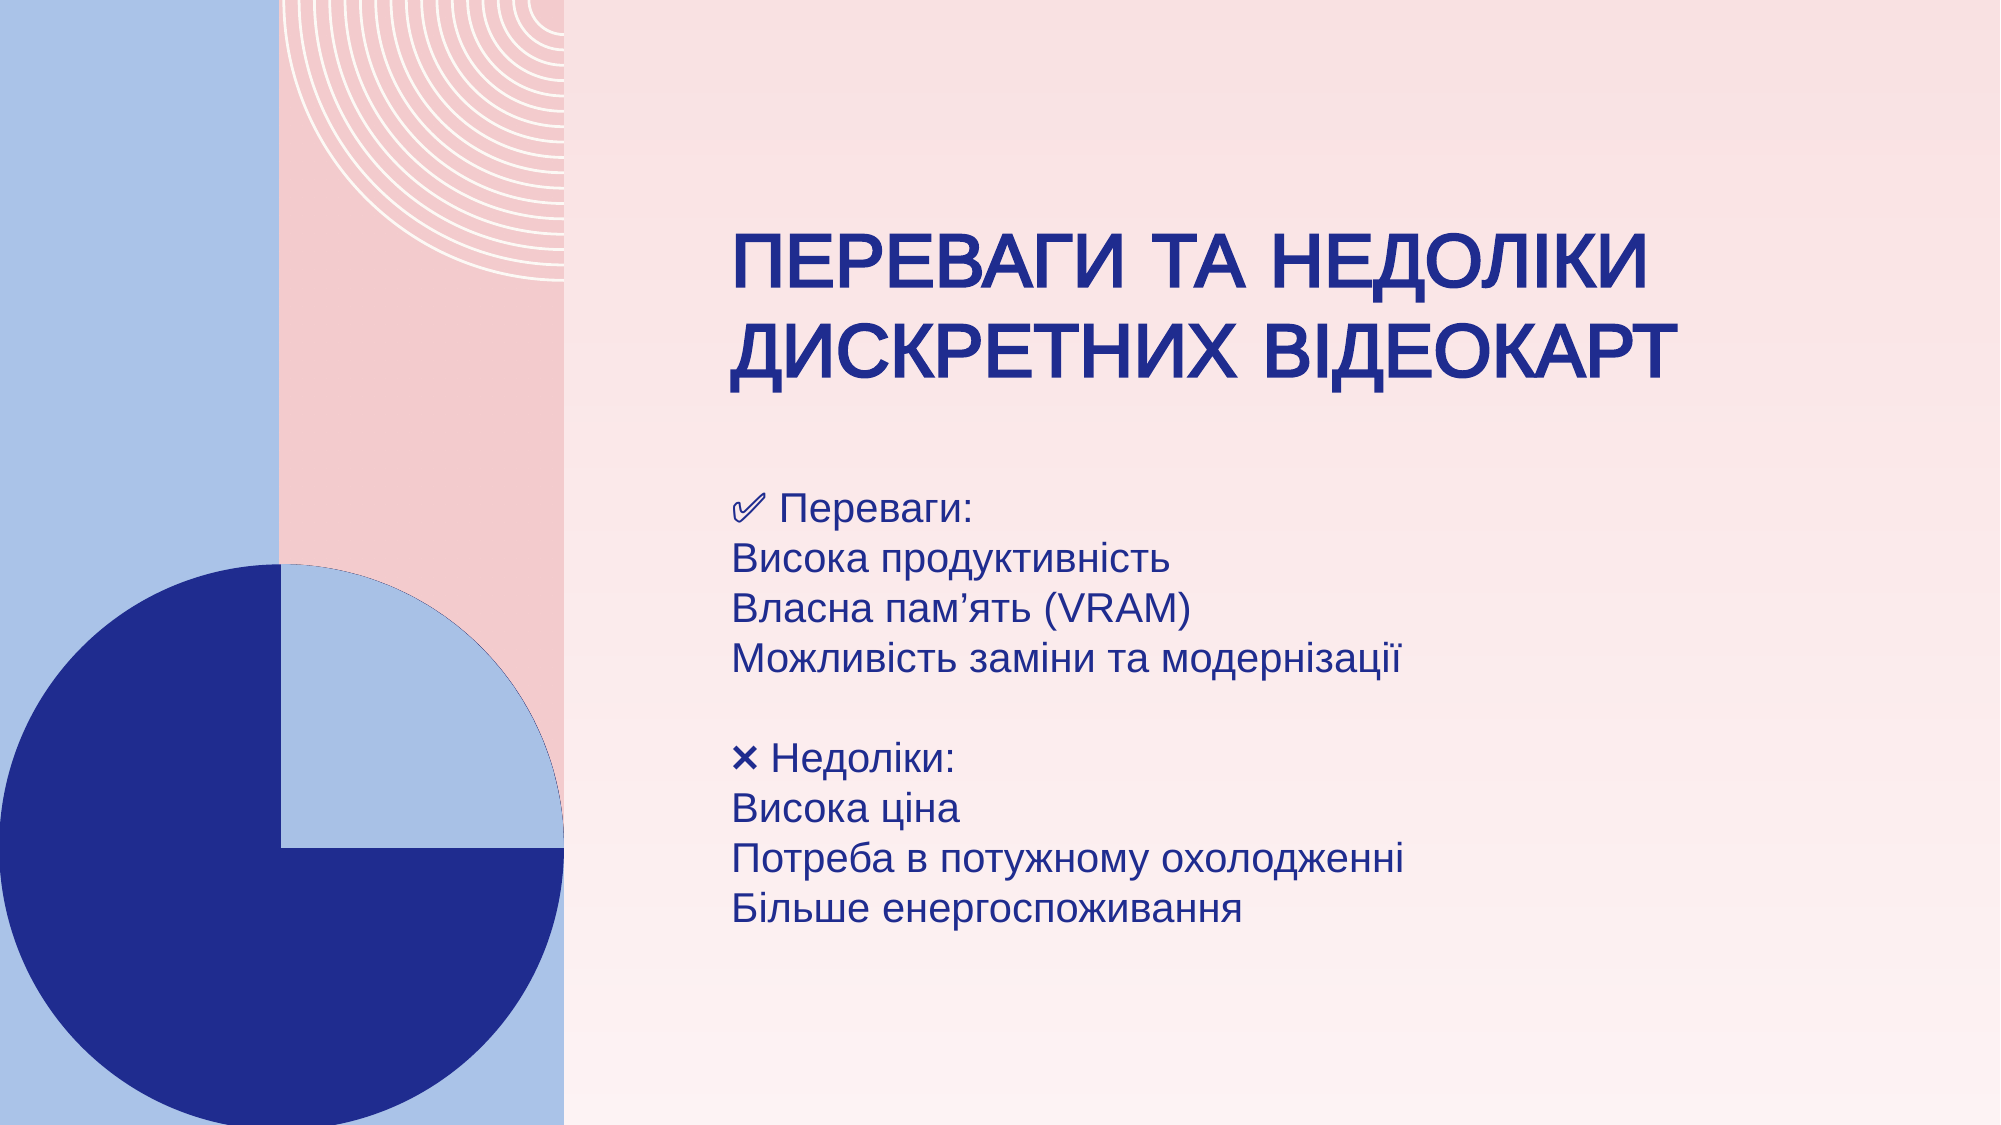

# Переваги та недоліки дискретних ВІДЕОКАРТ
✅ Переваги:
Висока продуктивність
Власна пам’ять (VRAM)
Можливість заміни та модернізації
❌ Недоліки:
Висока ціна
Потреба в потужному охолодженні
Більше енергоспоживання